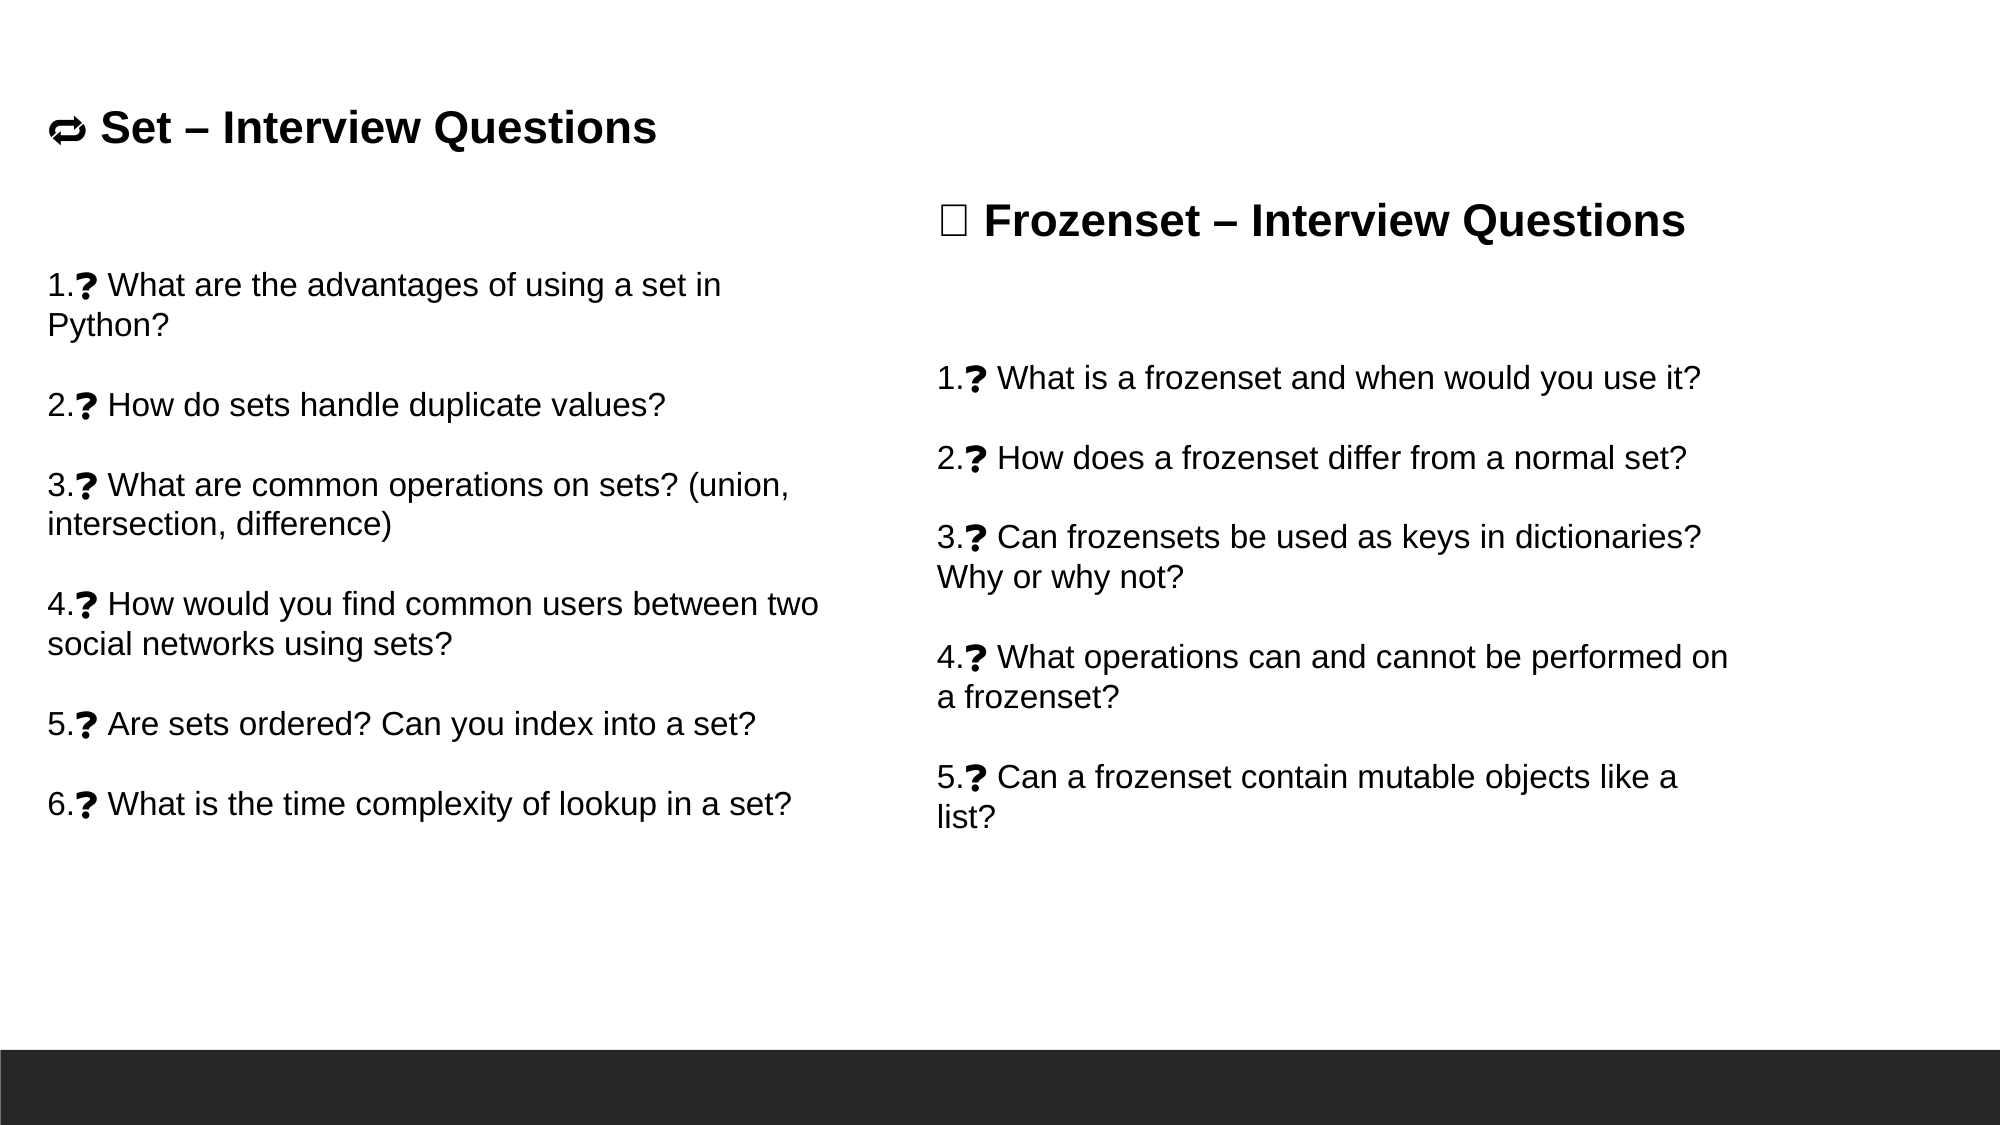

🔁 Set – Interview Questions

❓ What are the advantages of using a set in Python?

❓ How do sets handle duplicate values?

❓ What are common operations on sets? (union, intersection, difference)

❓ How would you find common users between two social networks using sets?

❓ Are sets ordered? Can you index into a set?

❓ What is the time complexity of lookup in a set?
🧊 Frozenset – Interview Questions

❓ What is a frozenset and when would you use it?

❓ How does a frozenset differ from a normal set?

❓ Can frozensets be used as keys in dictionaries? Why or why not?

❓ What operations can and cannot be performed on a frozenset?

❓ Can a frozenset contain mutable objects like a list?